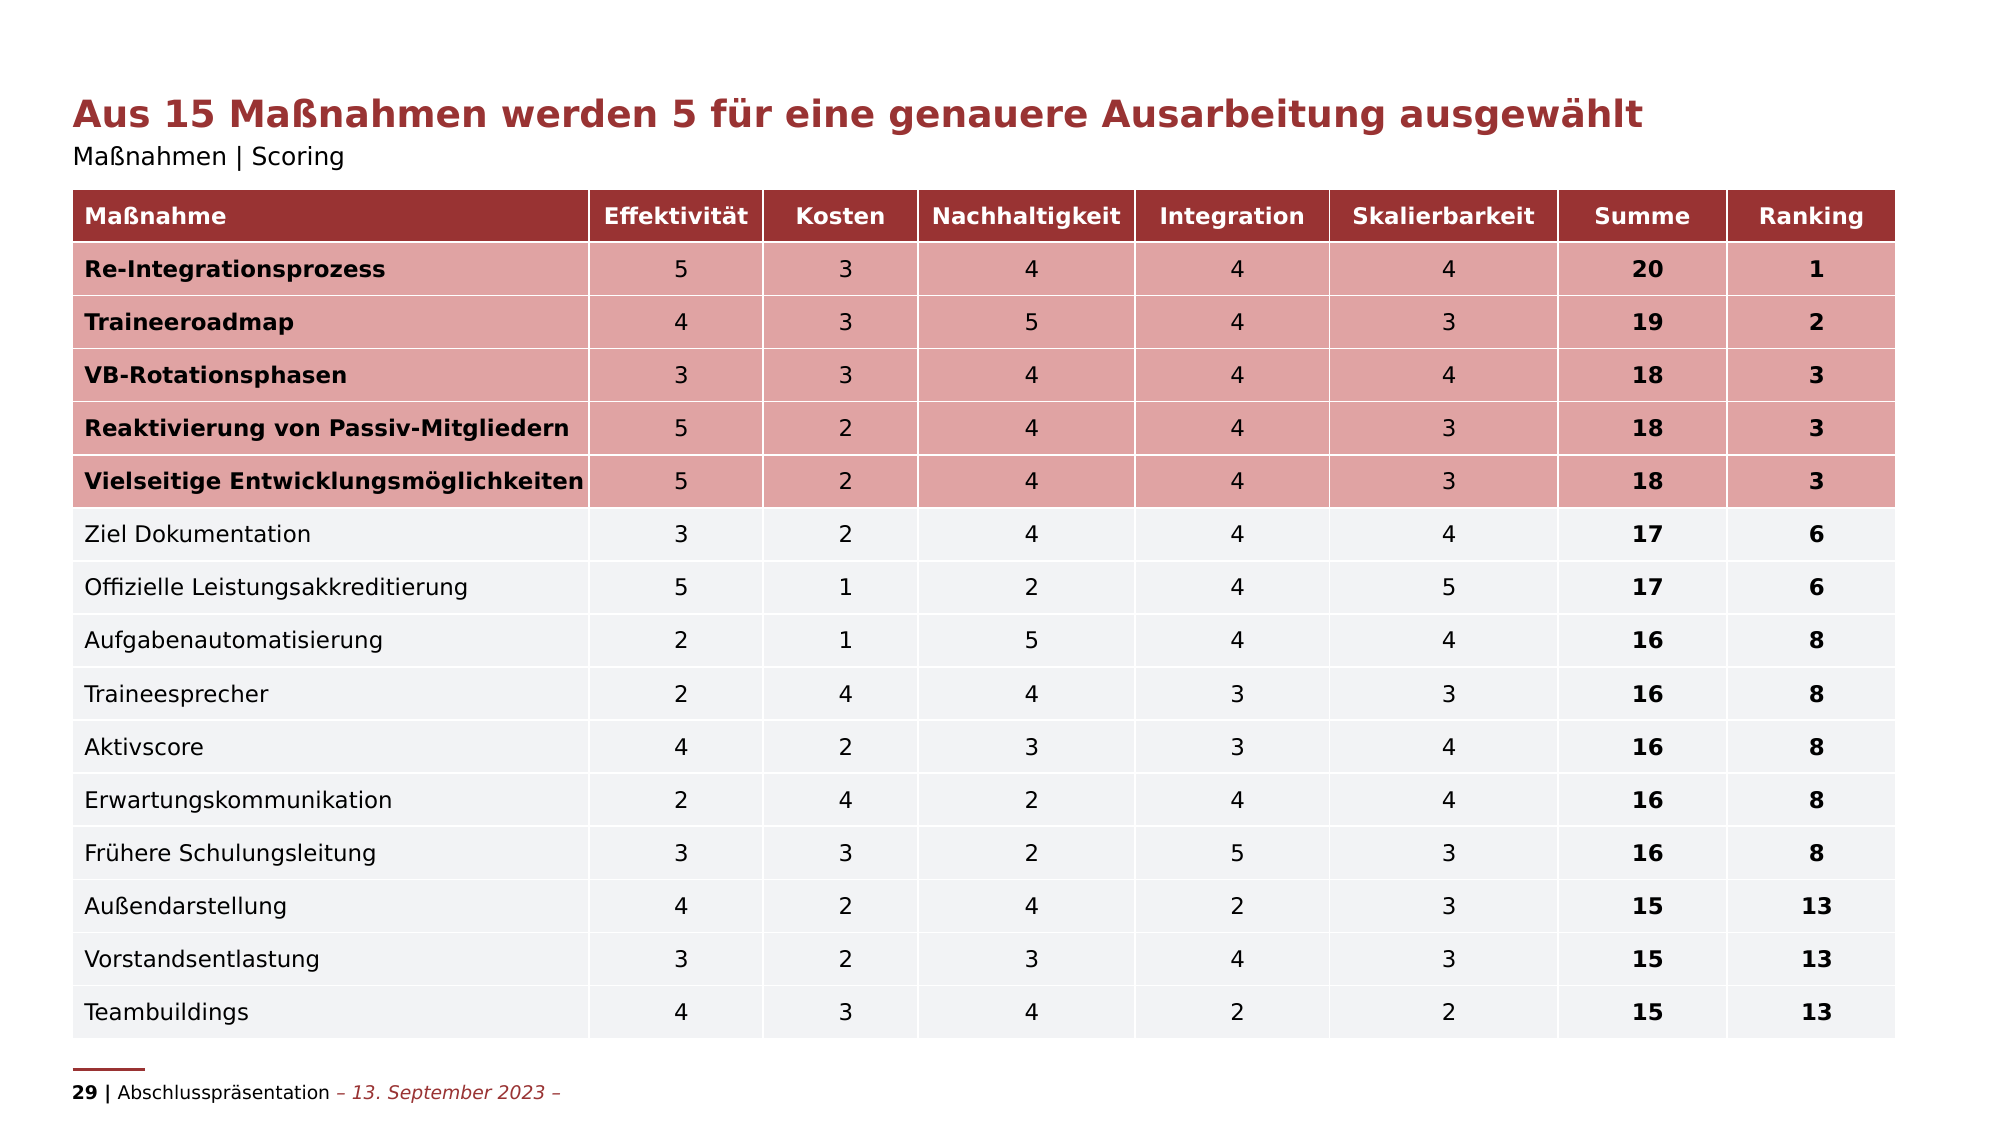

# Aus 15 Maßnahmen werden 5 für eine genauere Ausarbeitung ausgewählt
Maßnahmen | Scoring
| Maßnahme | Effektivität | Kosten | Nachhaltigkeit | Integration | Skalierbarkeit | Summe | Ranking |
| --- | --- | --- | --- | --- | --- | --- | --- |
| Re-Integrationsprozess | 5 | 3 | 4 | 4 | 4 | 20 | 1 |
| Traineeroadmap | 4 | 3 | 5 | 4 | 3 | 19 | 2 |
| VB-Rotationsphasen | 3 | 3 | 4 | 4 | 4 | 18 | 3 |
| Reaktivierung von Passiv-Mitgliedern | 5 | 2 | 4 | 4 | 3 | 18 | 3 |
| Vielseitige Entwicklungsmöglichkeiten | 5 | 2 | 4 | 4 | 3 | 18 | 3 |
| Ziel Dokumentation | 3 | 2 | 4 | 4 | 4 | 17 | 6 |
| Offizielle Leistungsakkreditierung | 5 | 1 | 2 | 4 | 5 | 17 | 6 |
| Aufgabenautomatisierung | 2 | 1 | 5 | 4 | 4 | 16 | 8 |
| Traineesprecher | 2 | 4 | 4 | 3 | 3 | 16 | 8 |
| Aktivscore | 4 | 2 | 3 | 3 | 4 | 16 | 8 |
| Erwartungskommunikation | 2 | 4 | 2 | 4 | 4 | 16 | 8 |
| Frühere Schulungsleitung | 3 | 3 | 2 | 5 | 3 | 16 | 8 |
| Außendarstellung | 4 | 2 | 4 | 2 | 3 | 15 | 13 |
| Vorstandsentlastung | 3 | 2 | 3 | 4 | 3 | 15 | 13 |
| Teambuildings | 4 | 3 | 4 | 2 | 2 | 15 | 13 |